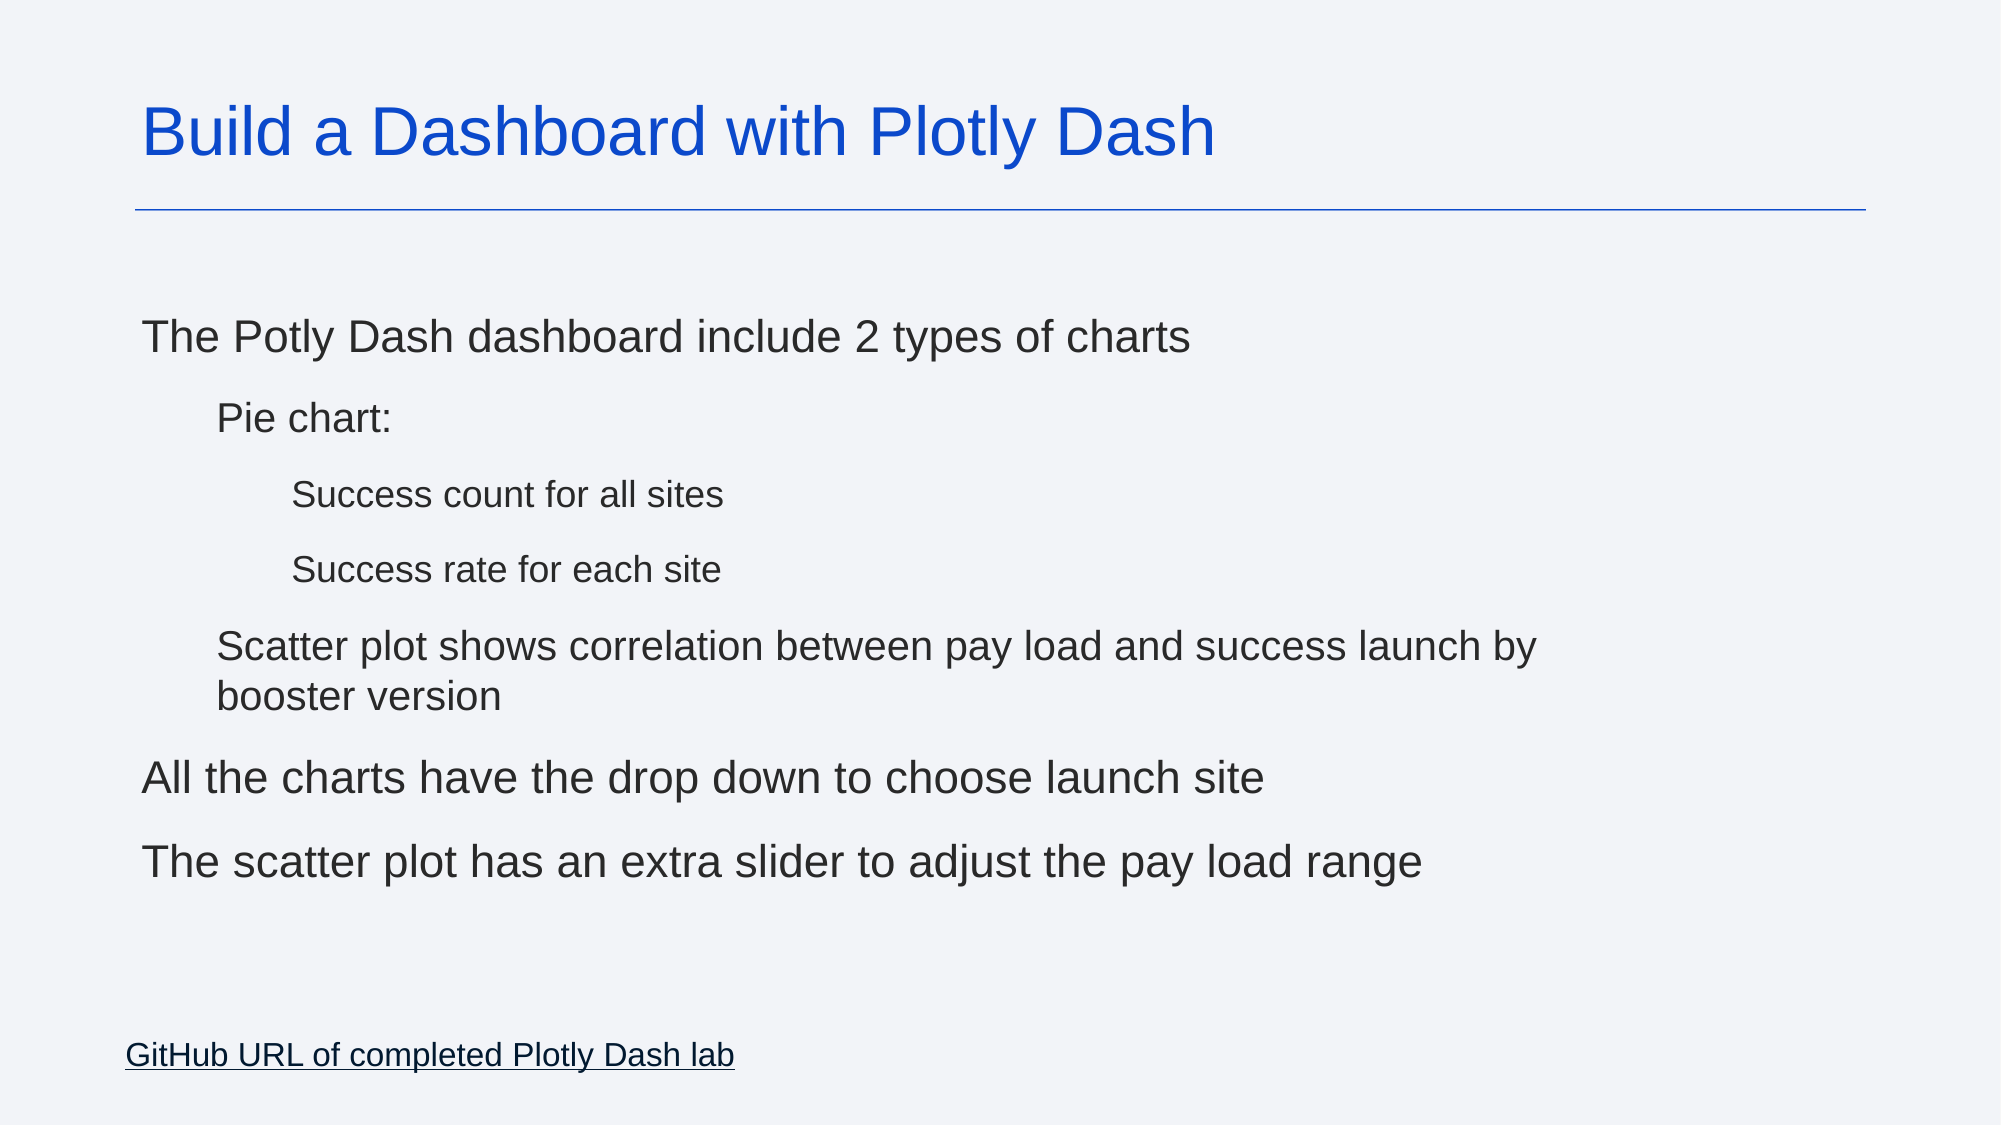

Build a Dashboard with Plotly Dash
The Potly Dash dashboard include 2 types of charts
Pie chart:
Success count for all sites
Success rate for each site
Scatter plot shows correlation between pay load and success launch by booster version
All the charts have the drop down to choose launch site
The scatter plot has an extra slider to adjust the pay load range

GitHub URL of completed Plotly Dash lab